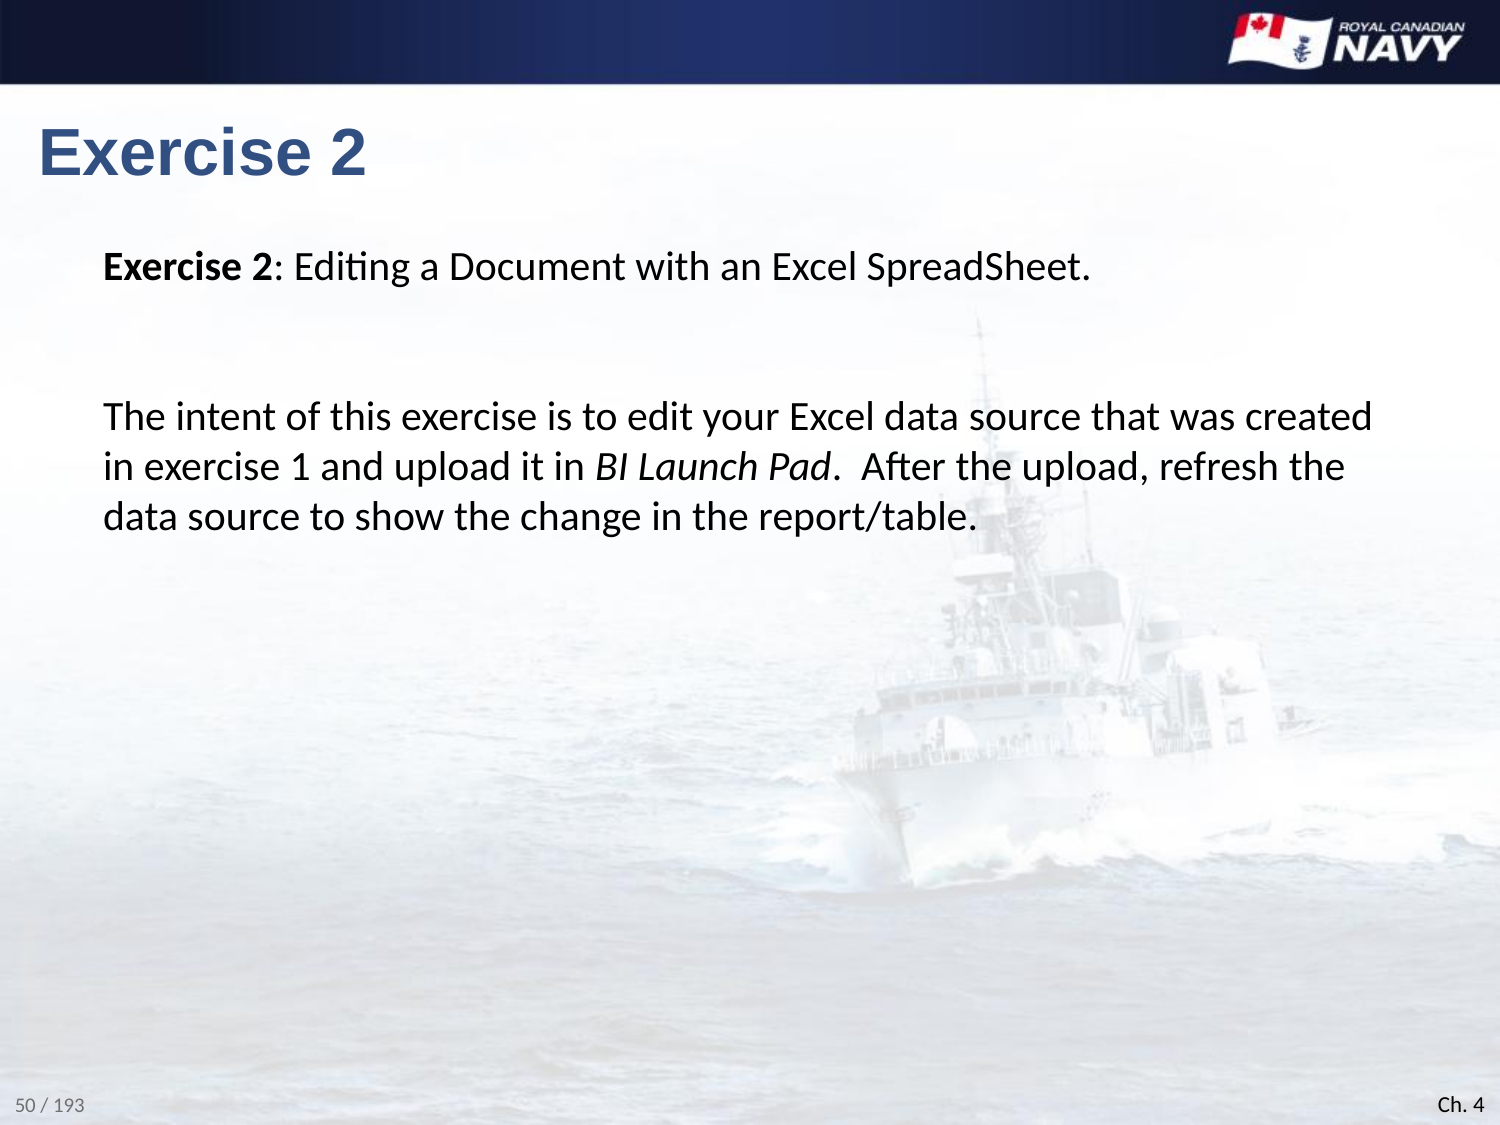

# Exercise 2
Exercise 2: Editing a Document with an Excel SpreadSheet.

The intent of this exercise is to edit your Excel data source that was created in exercise 1 and upload it in BI Launch Pad.  After the upload, refresh the data source to show the change in the report/table.
Ch. 4
50 / 193